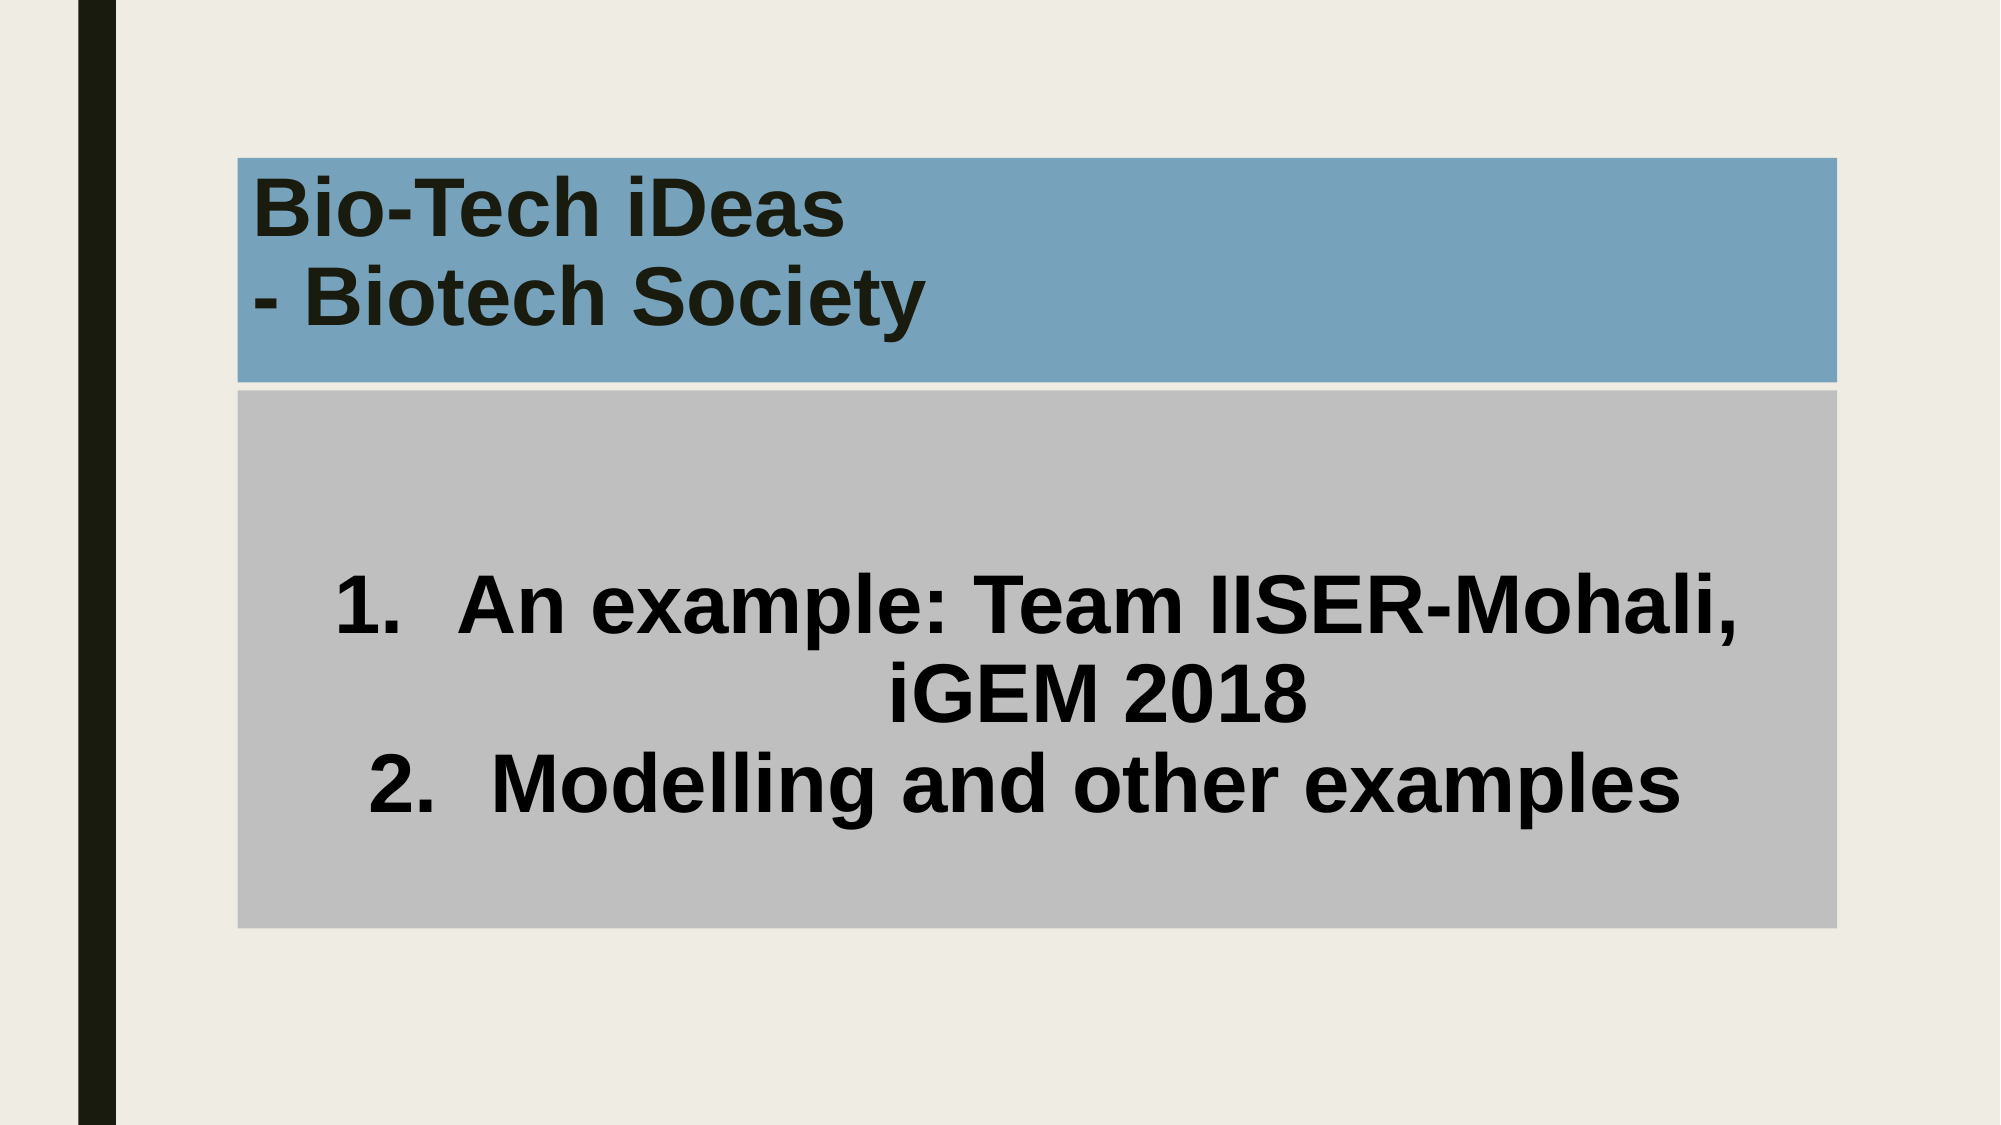

Bio-Tech iDeas
- Biotech Society
An example: Team IISER-Mohali, iGEM 2018
Modelling and other examples